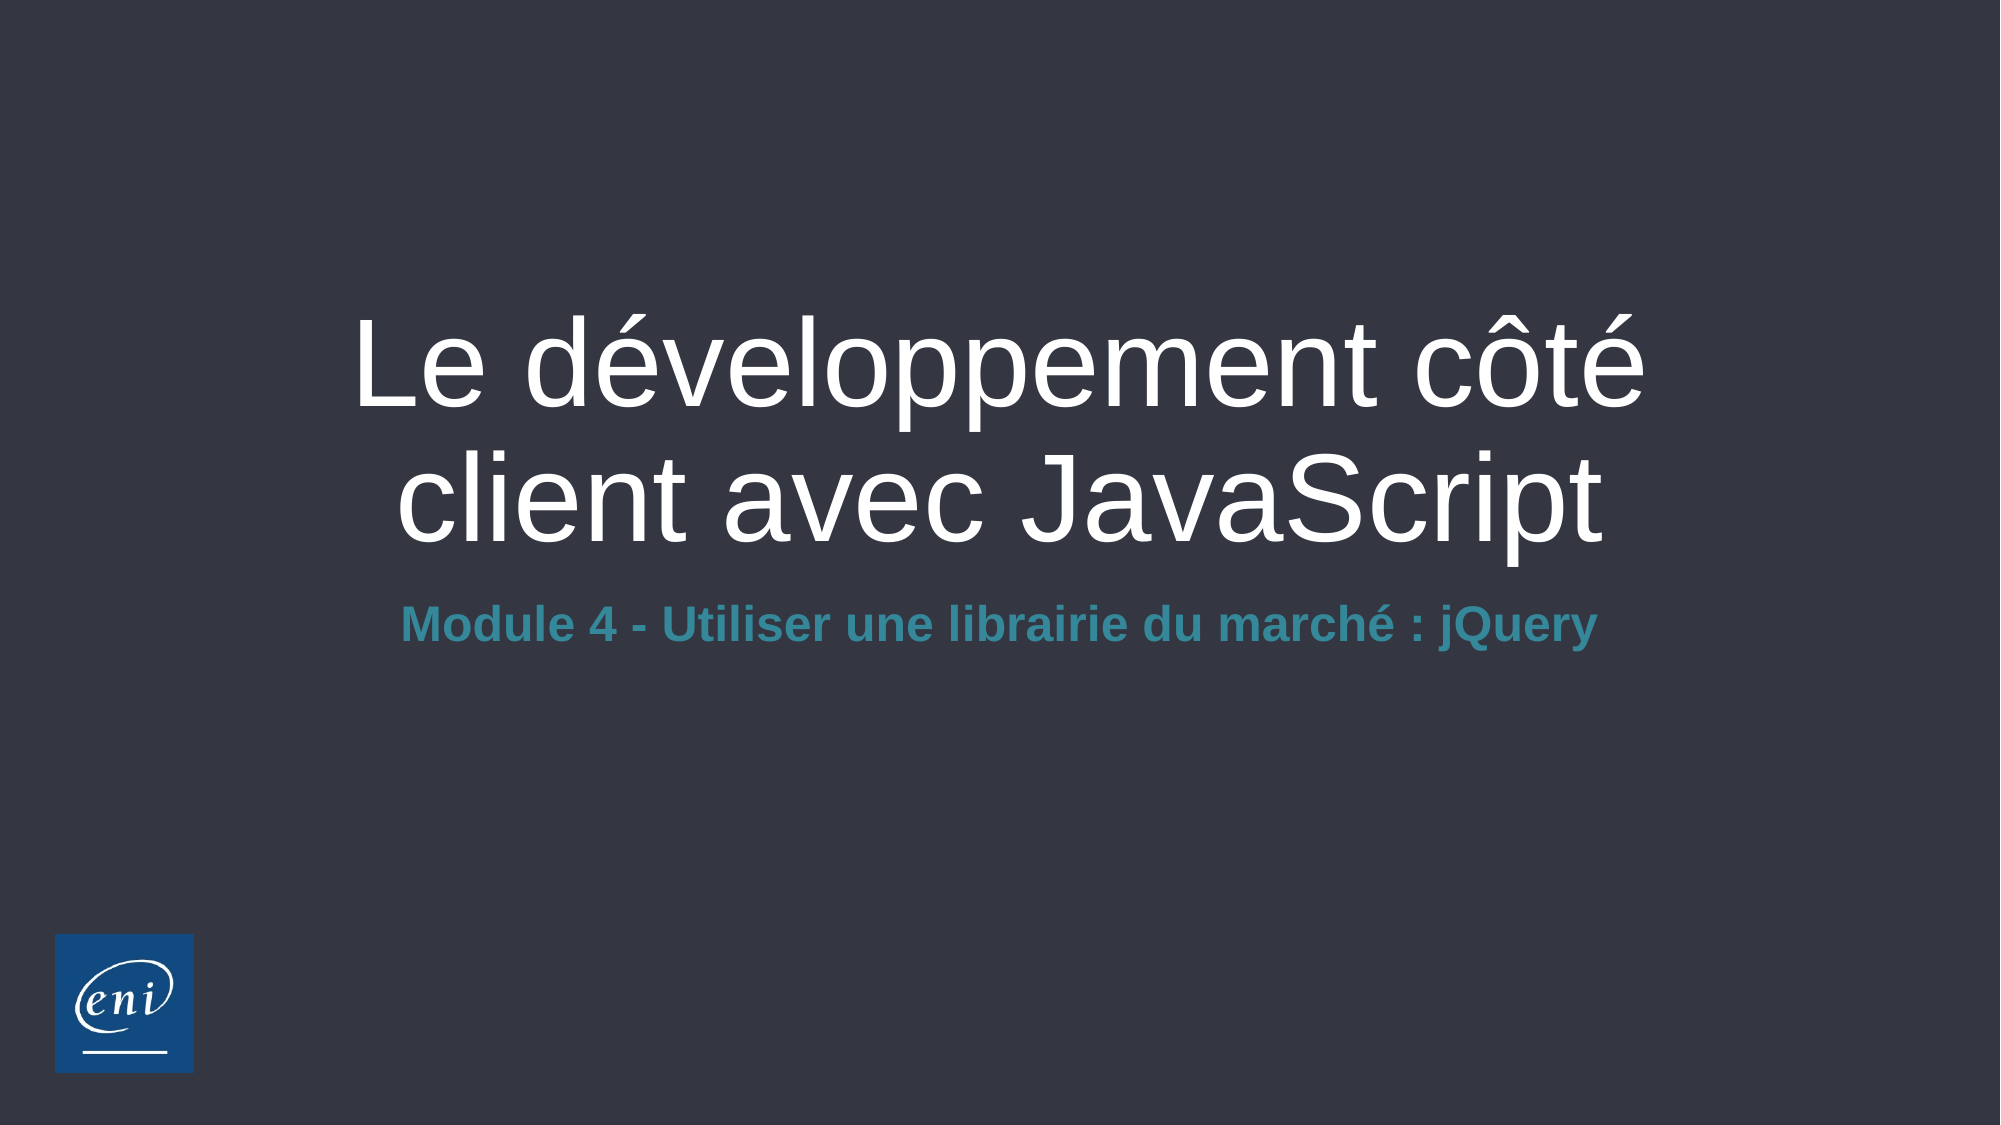

# Le développement côté client avec JavaScript
Module 4 - Utiliser une librairie du marché : jQuery